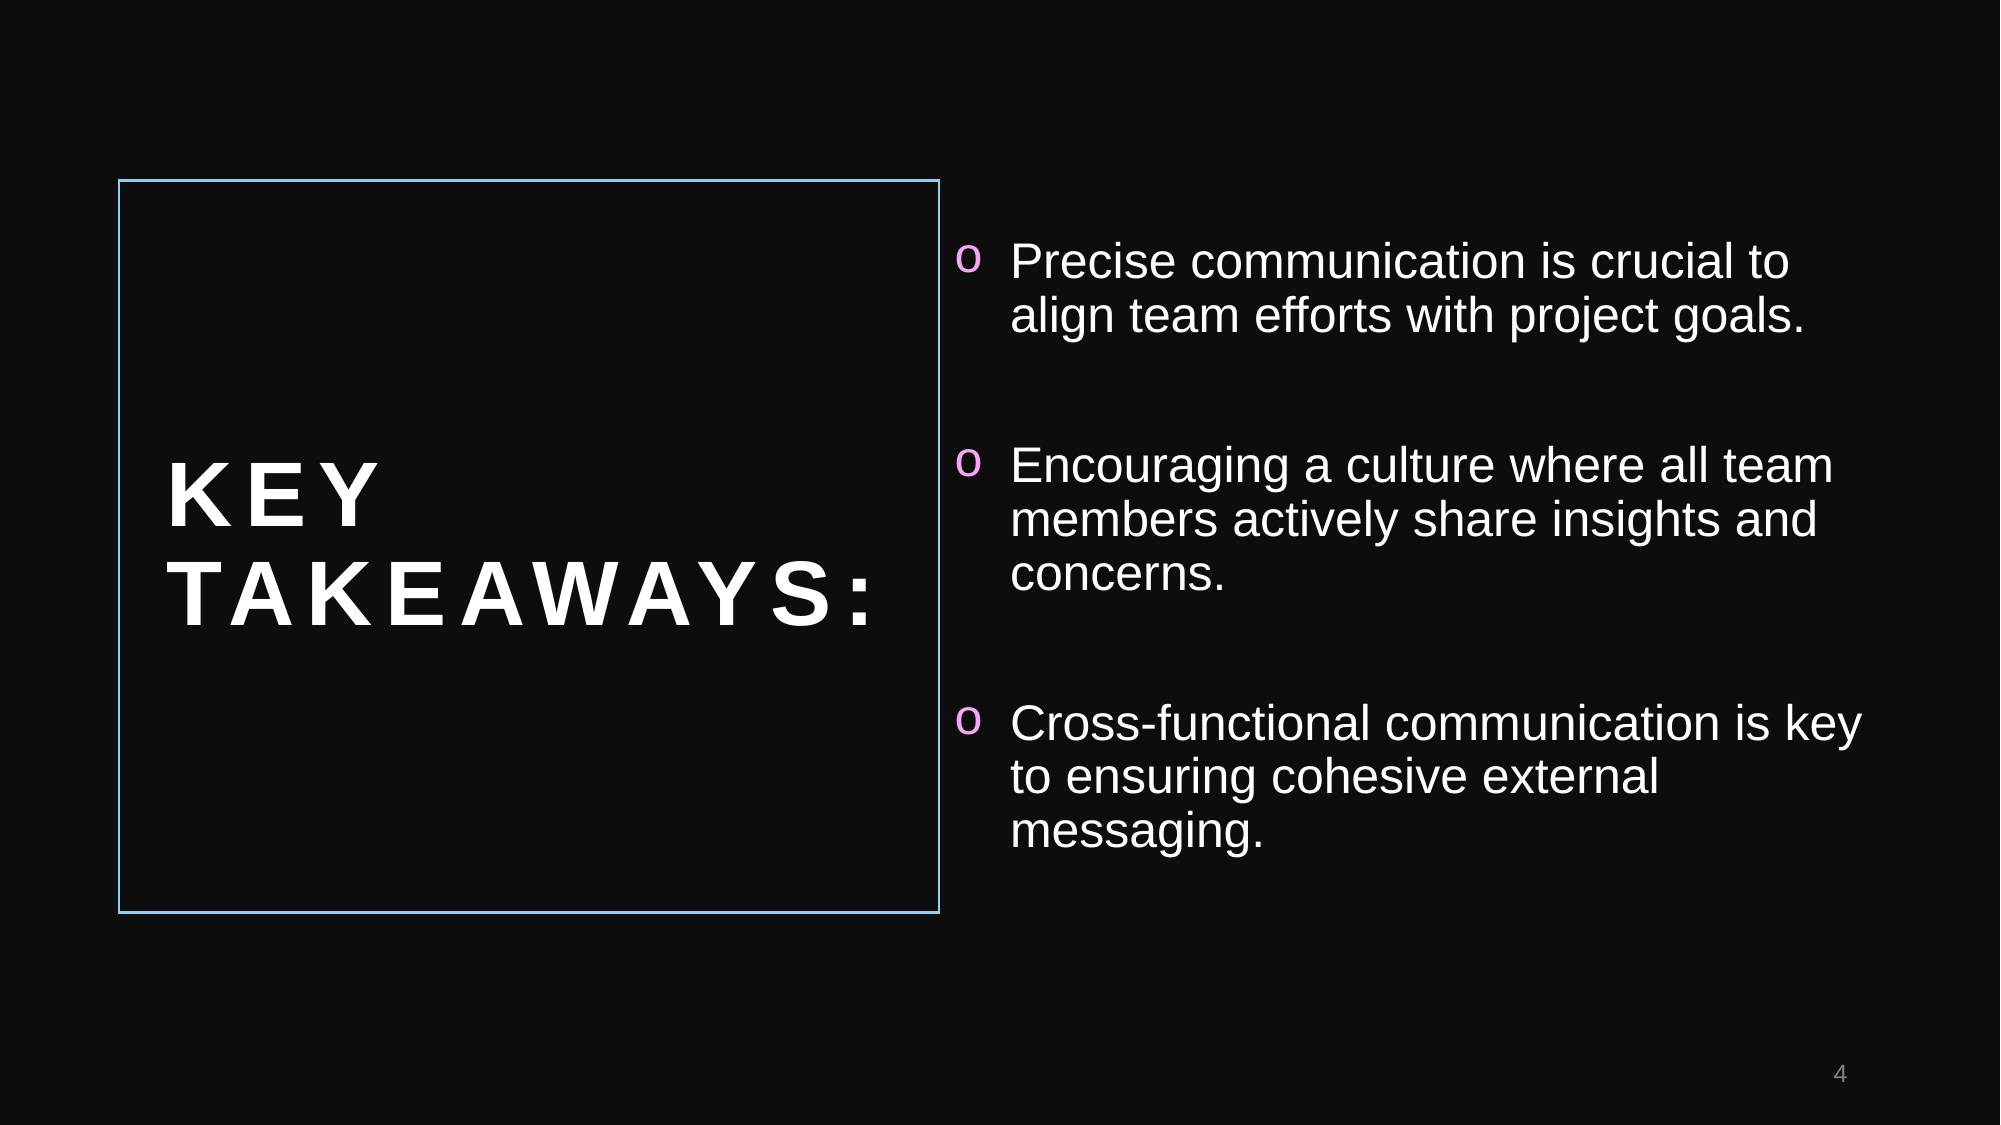

Precise communication is crucial to align team efforts with project goals.

Encouraging a culture where all team members actively share insights and concerns.

Cross-functional communication is key to ensuring cohesive external messaging.

# Key Takeaways:
4